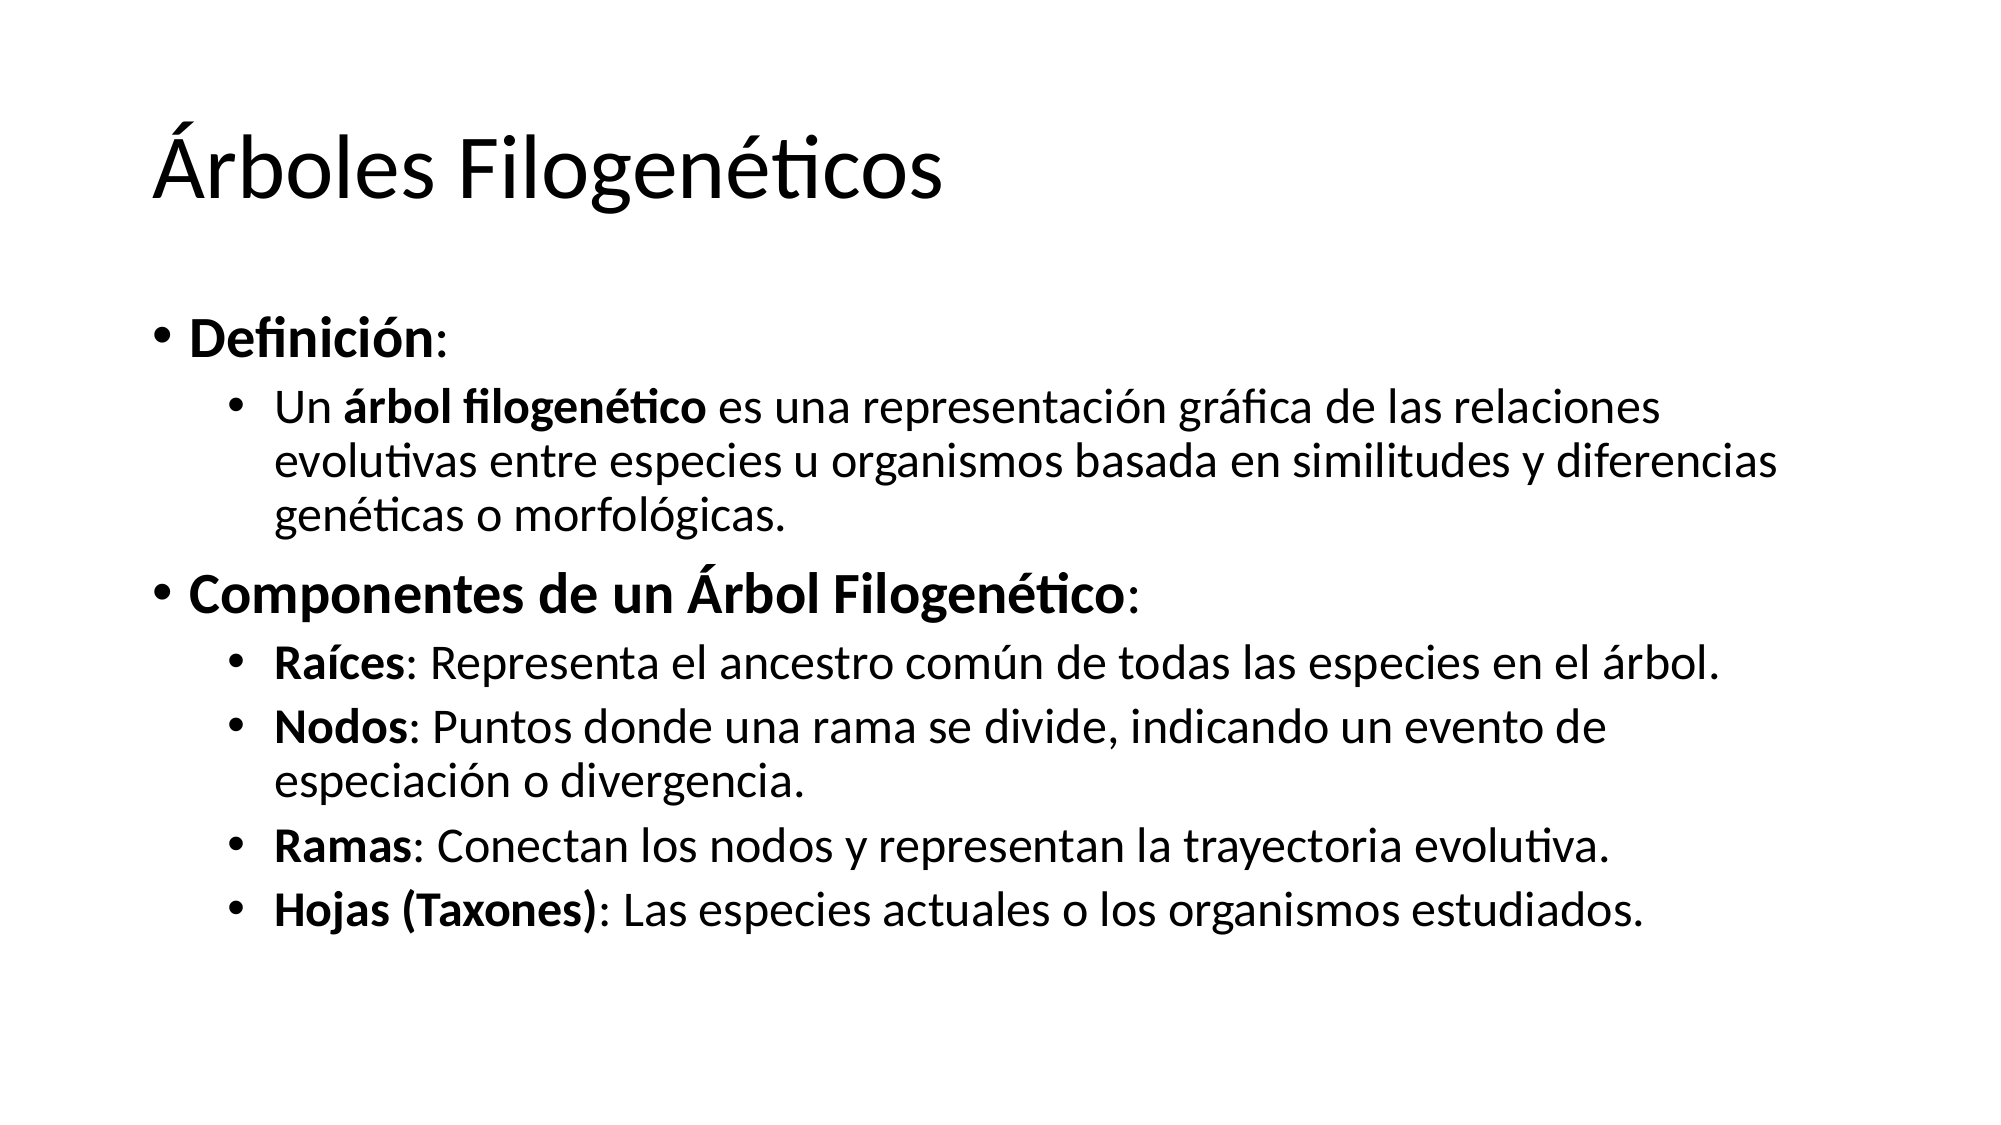

# Árboles Filogenéticos
Definición:
Un árbol filogenético es una representación gráfica de las relaciones evolutivas entre especies u organismos basada en similitudes y diferencias genéticas o morfológicas.
Componentes de un Árbol Filogenético:
Raíces: Representa el ancestro común de todas las especies en el árbol.
Nodos: Puntos donde una rama se divide, indicando un evento de especiación o divergencia.
Ramas: Conectan los nodos y representan la trayectoria evolutiva.
Hojas (Taxones): Las especies actuales o los organismos estudiados.